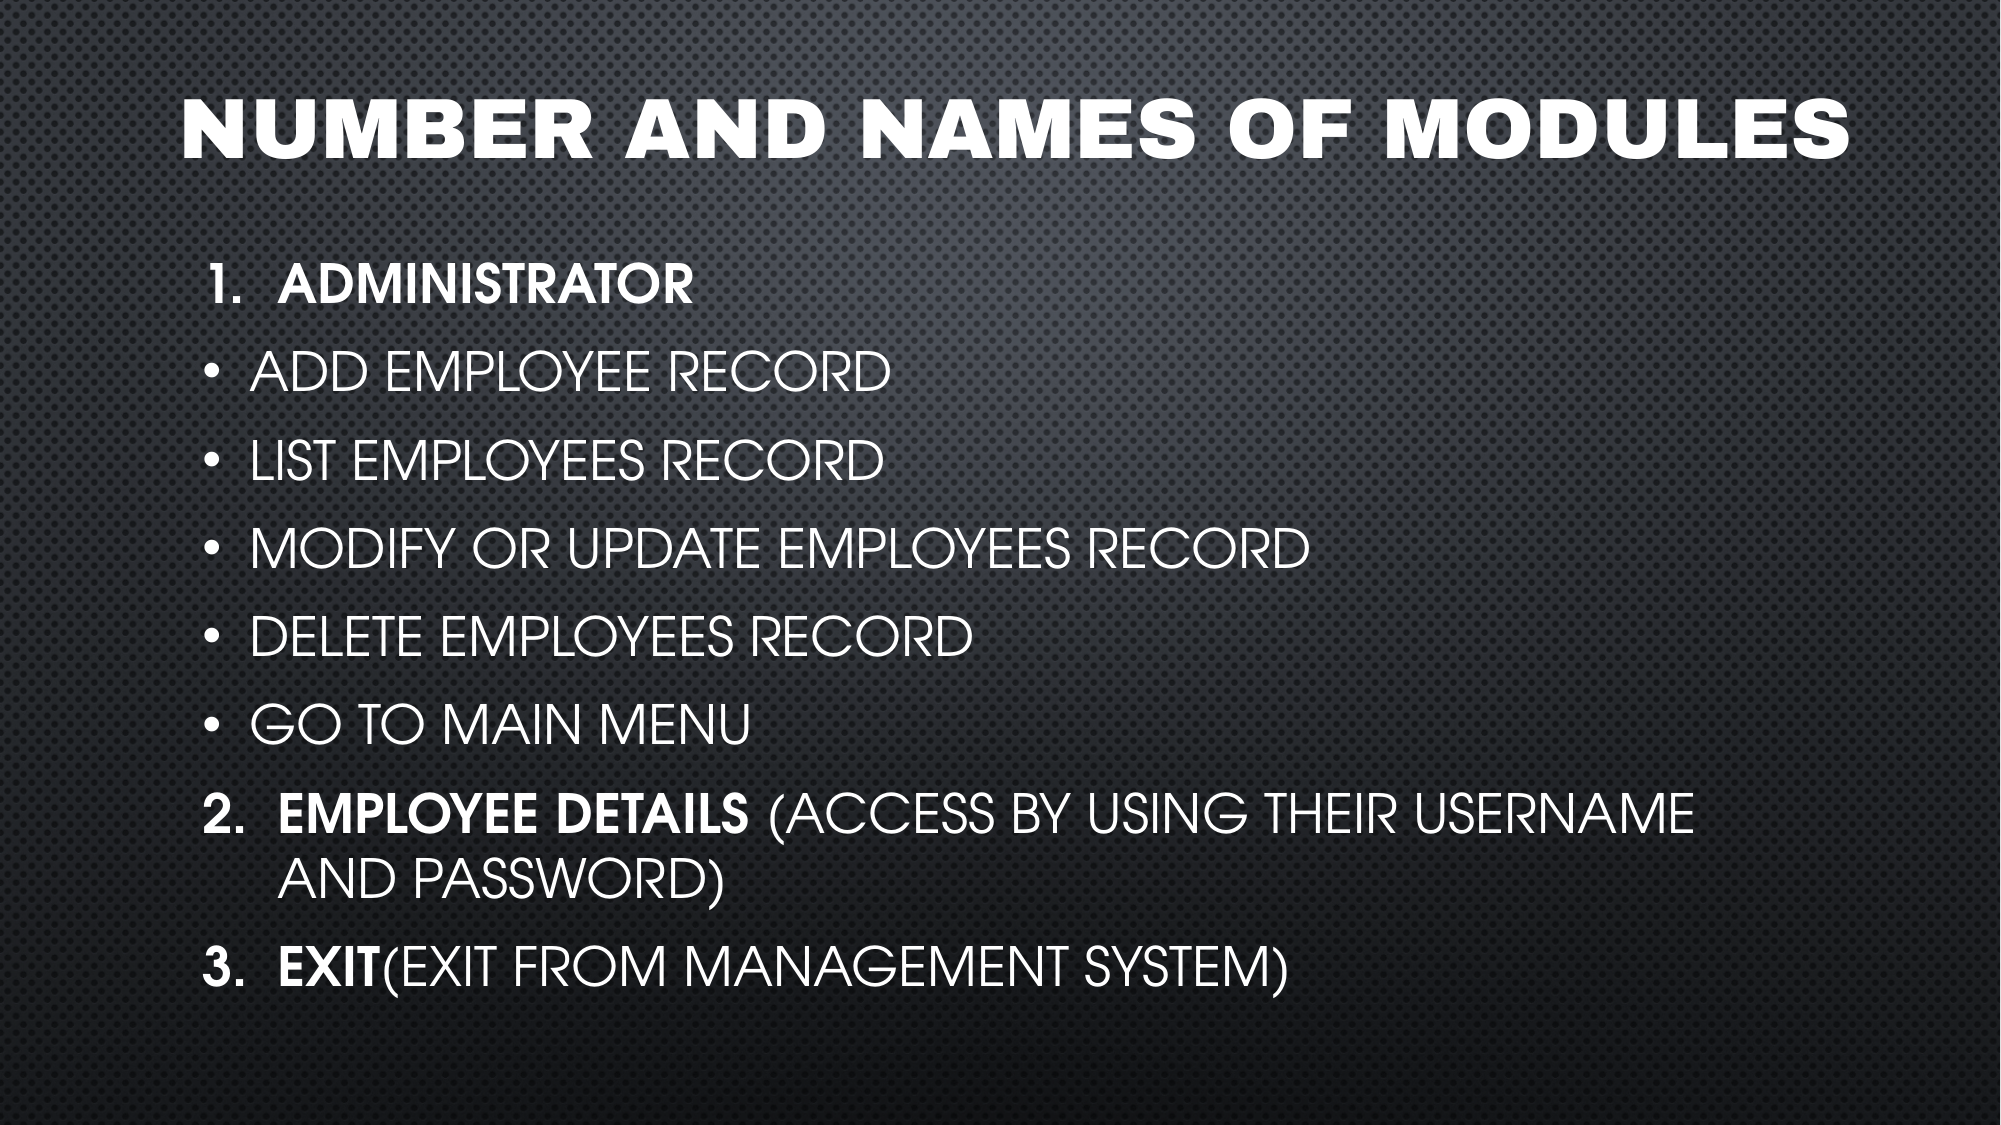

# Number and Names of Modules
Administrator
Add employee record
List employees record
Modify or update employees record
Delete employees record
Go to main menu
Employee details (Access by using their username and password)
Exit(Exit from management system)